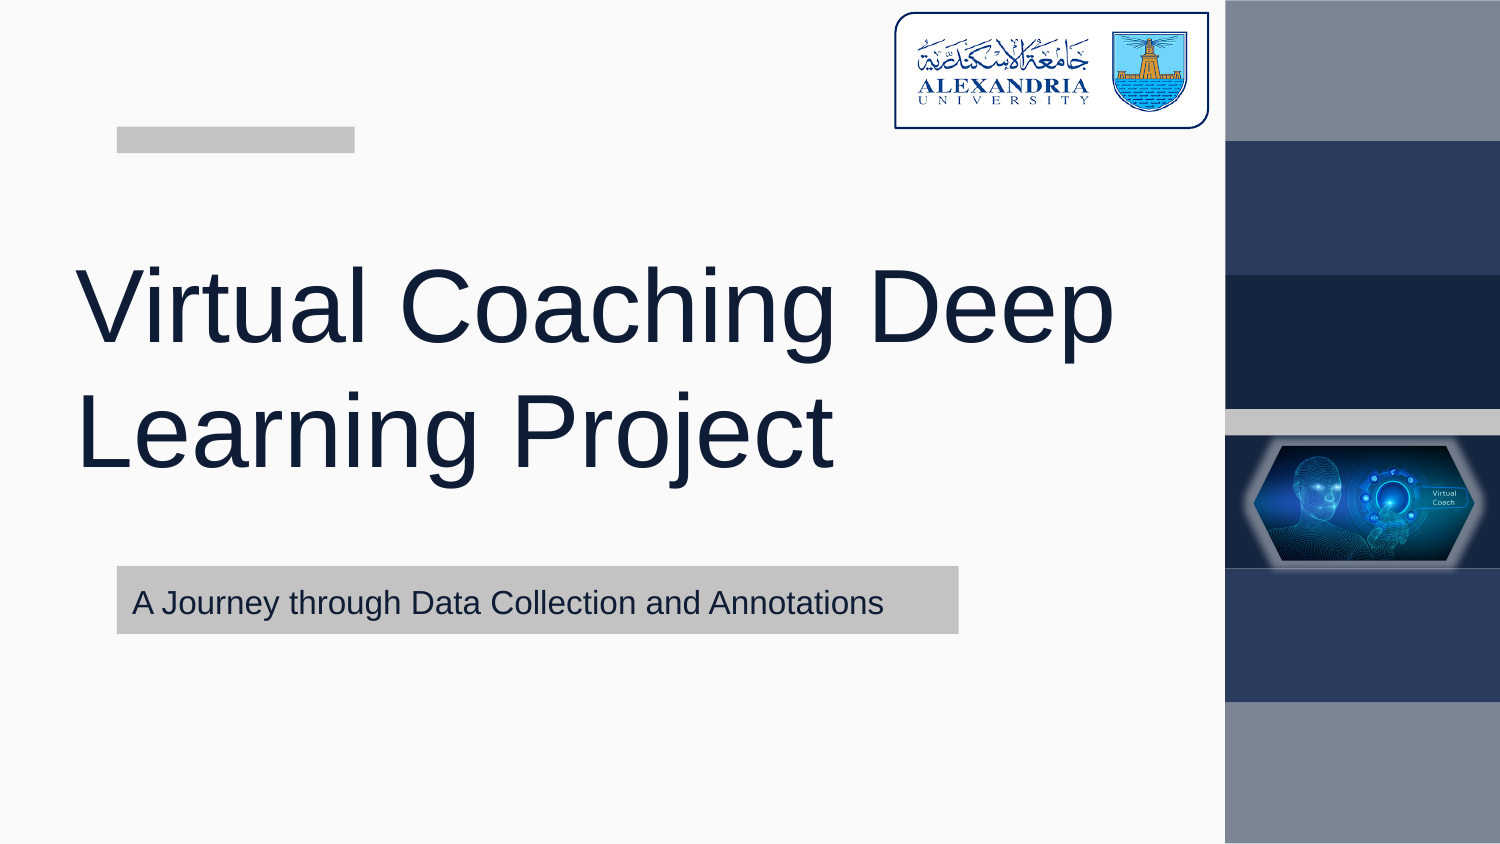

# Virtual Coaching Deep Learning Project

A Journey through Data Collection and Annotations